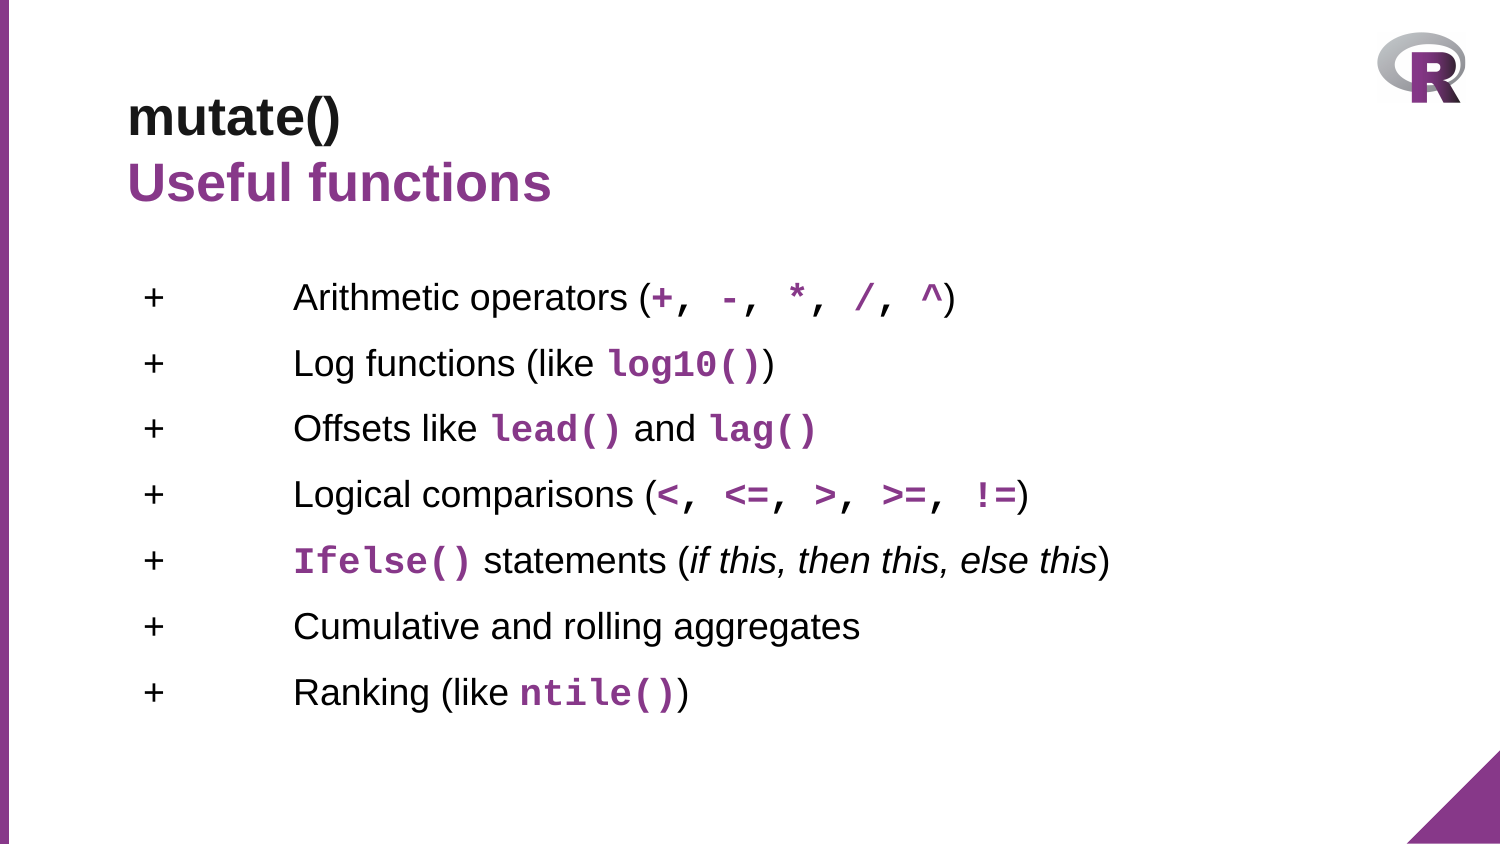

# mutate()
Useful functions
+	Arithmetic operators (+, -, *, /, ^)
+	Log functions (like log10())
+	Offsets like lead() and lag()
+	Logical comparisons (<, <=, >, >=, !=)
+	Ifelse() statements (if this, then this, else this)
+	Cumulative and rolling aggregates
+	Ranking (like ntile())